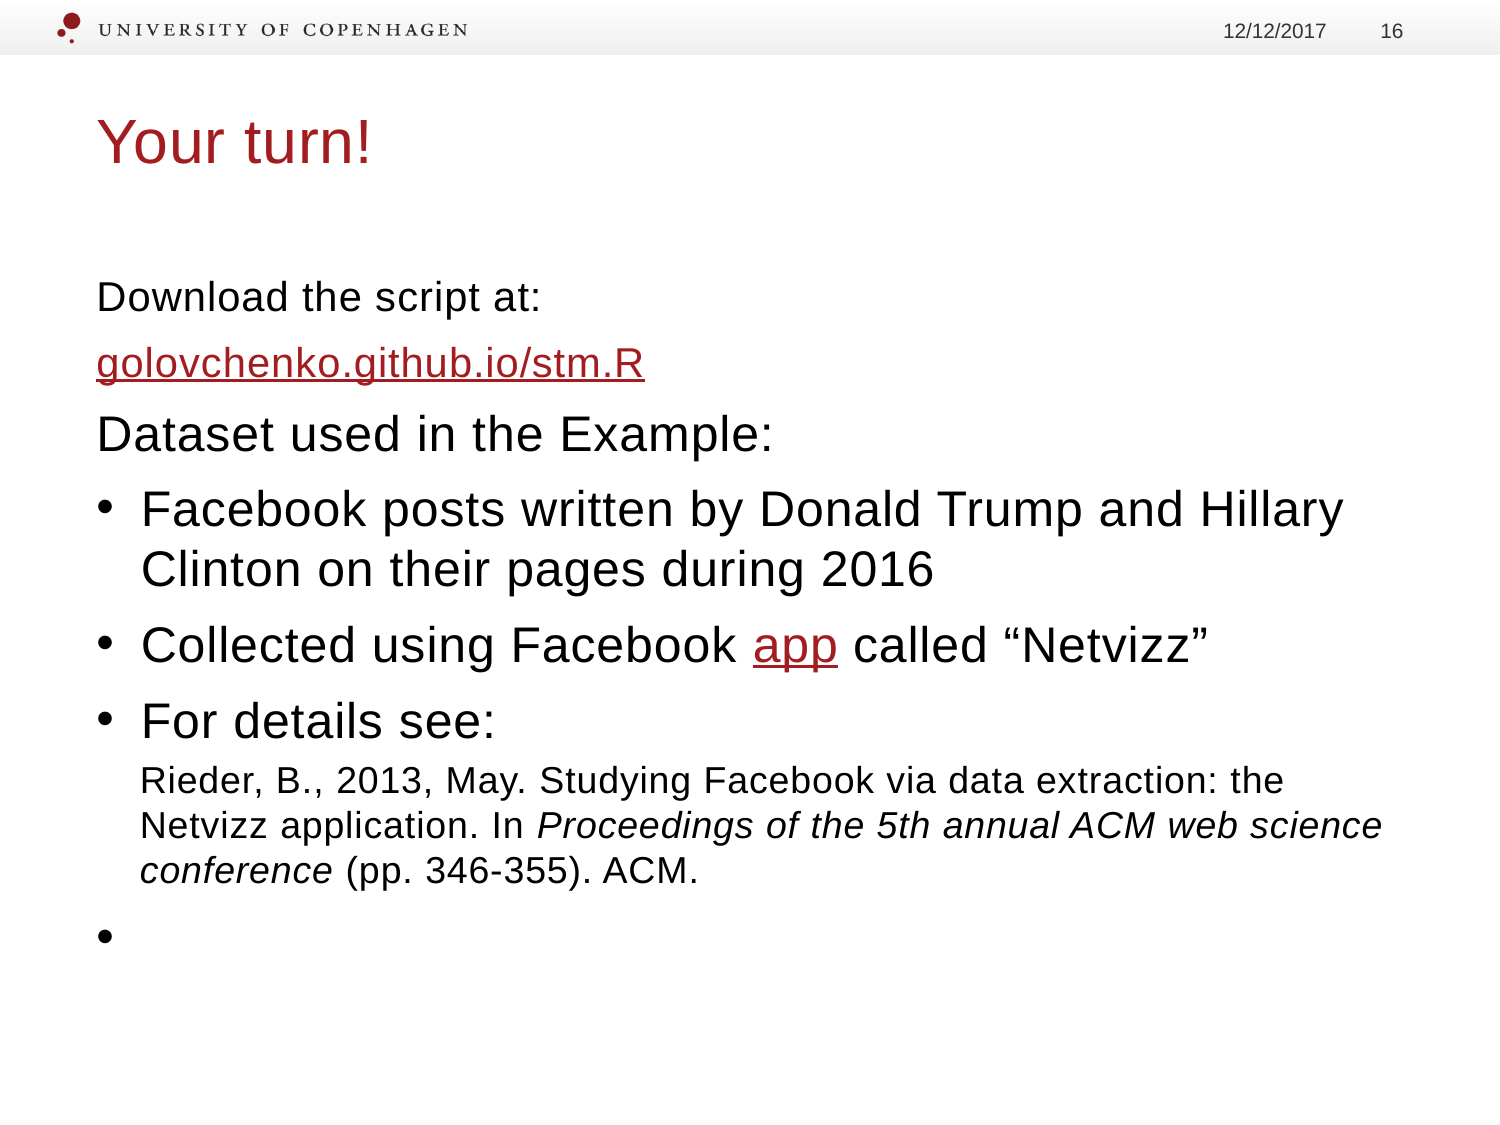

12/12/2017
16
# Your turn!
Download the script at:
golovchenko.github.io/stm.R
Dataset used in the Example:
Facebook posts written by Donald Trump and Hillary Clinton on their pages during 2016
Collected using Facebook app called “Netvizz”
For details see:
Rieder, B., 2013, May. Studying Facebook via data extraction: the Netvizz application. In Proceedings of the 5th annual ACM web science conference (pp. 346-355). ACM.